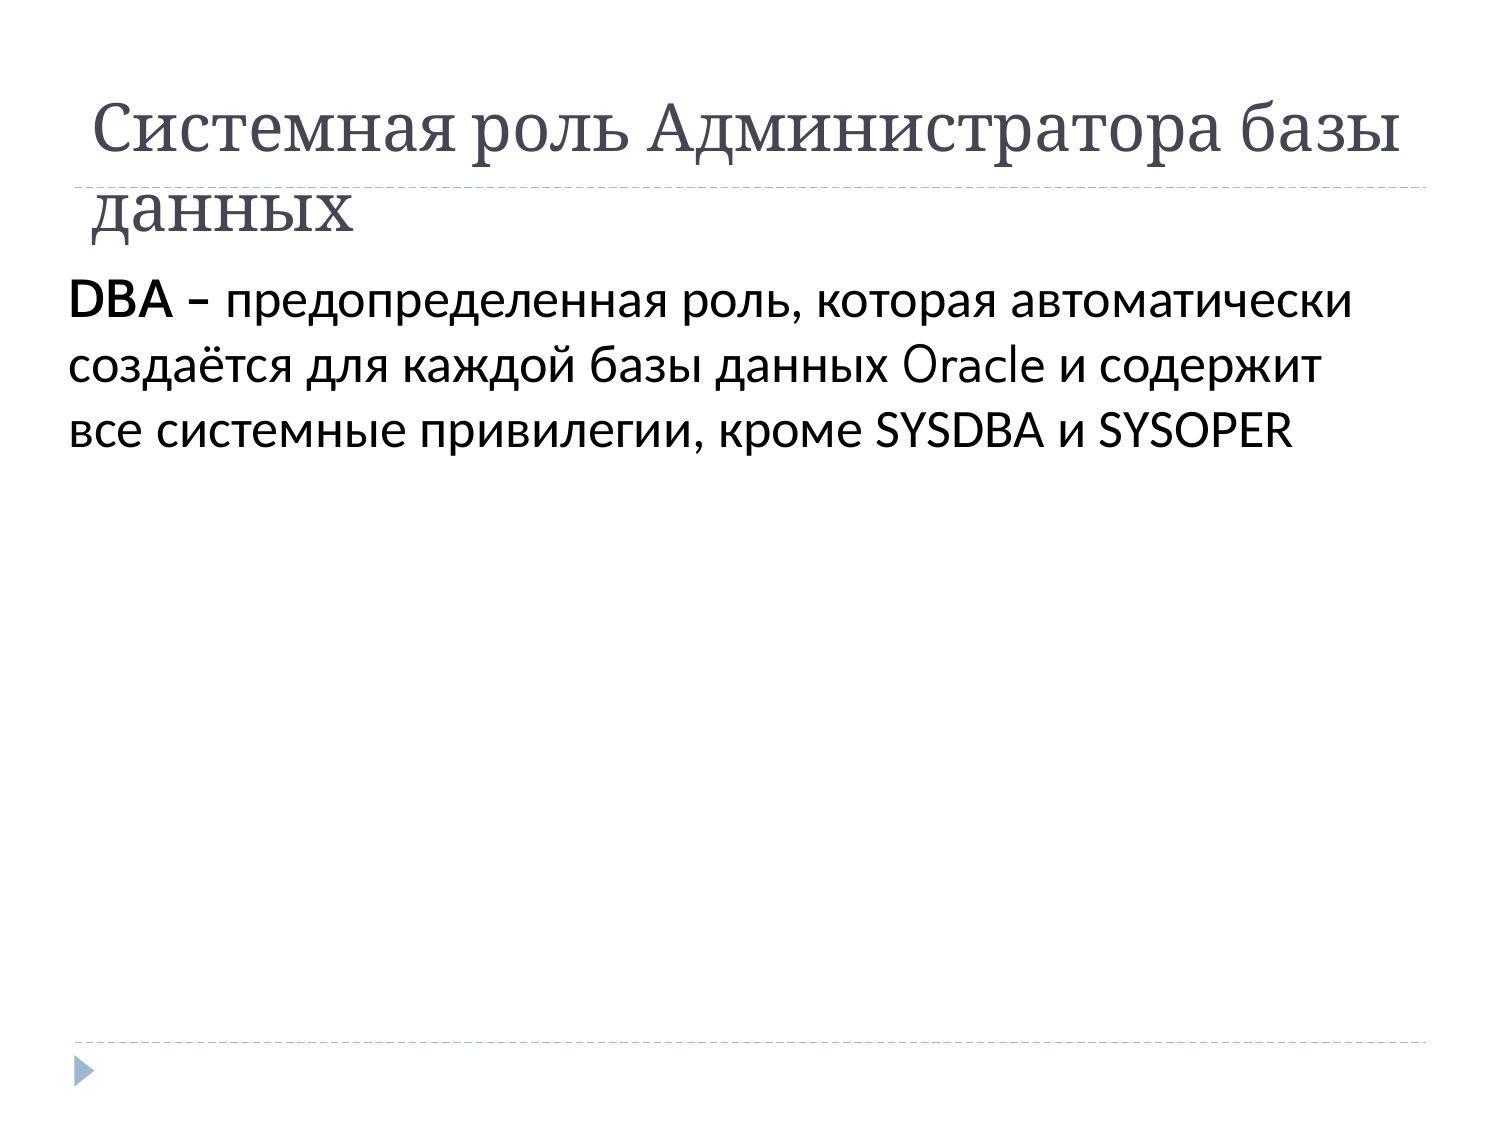

# Системная роль Администратора базы данных
DBA – предопределенная роль, которая автоматически создаётся для каждой базы данных Oracle и содержит все системные привилегии, кроме SYSDBA и SYSOPER